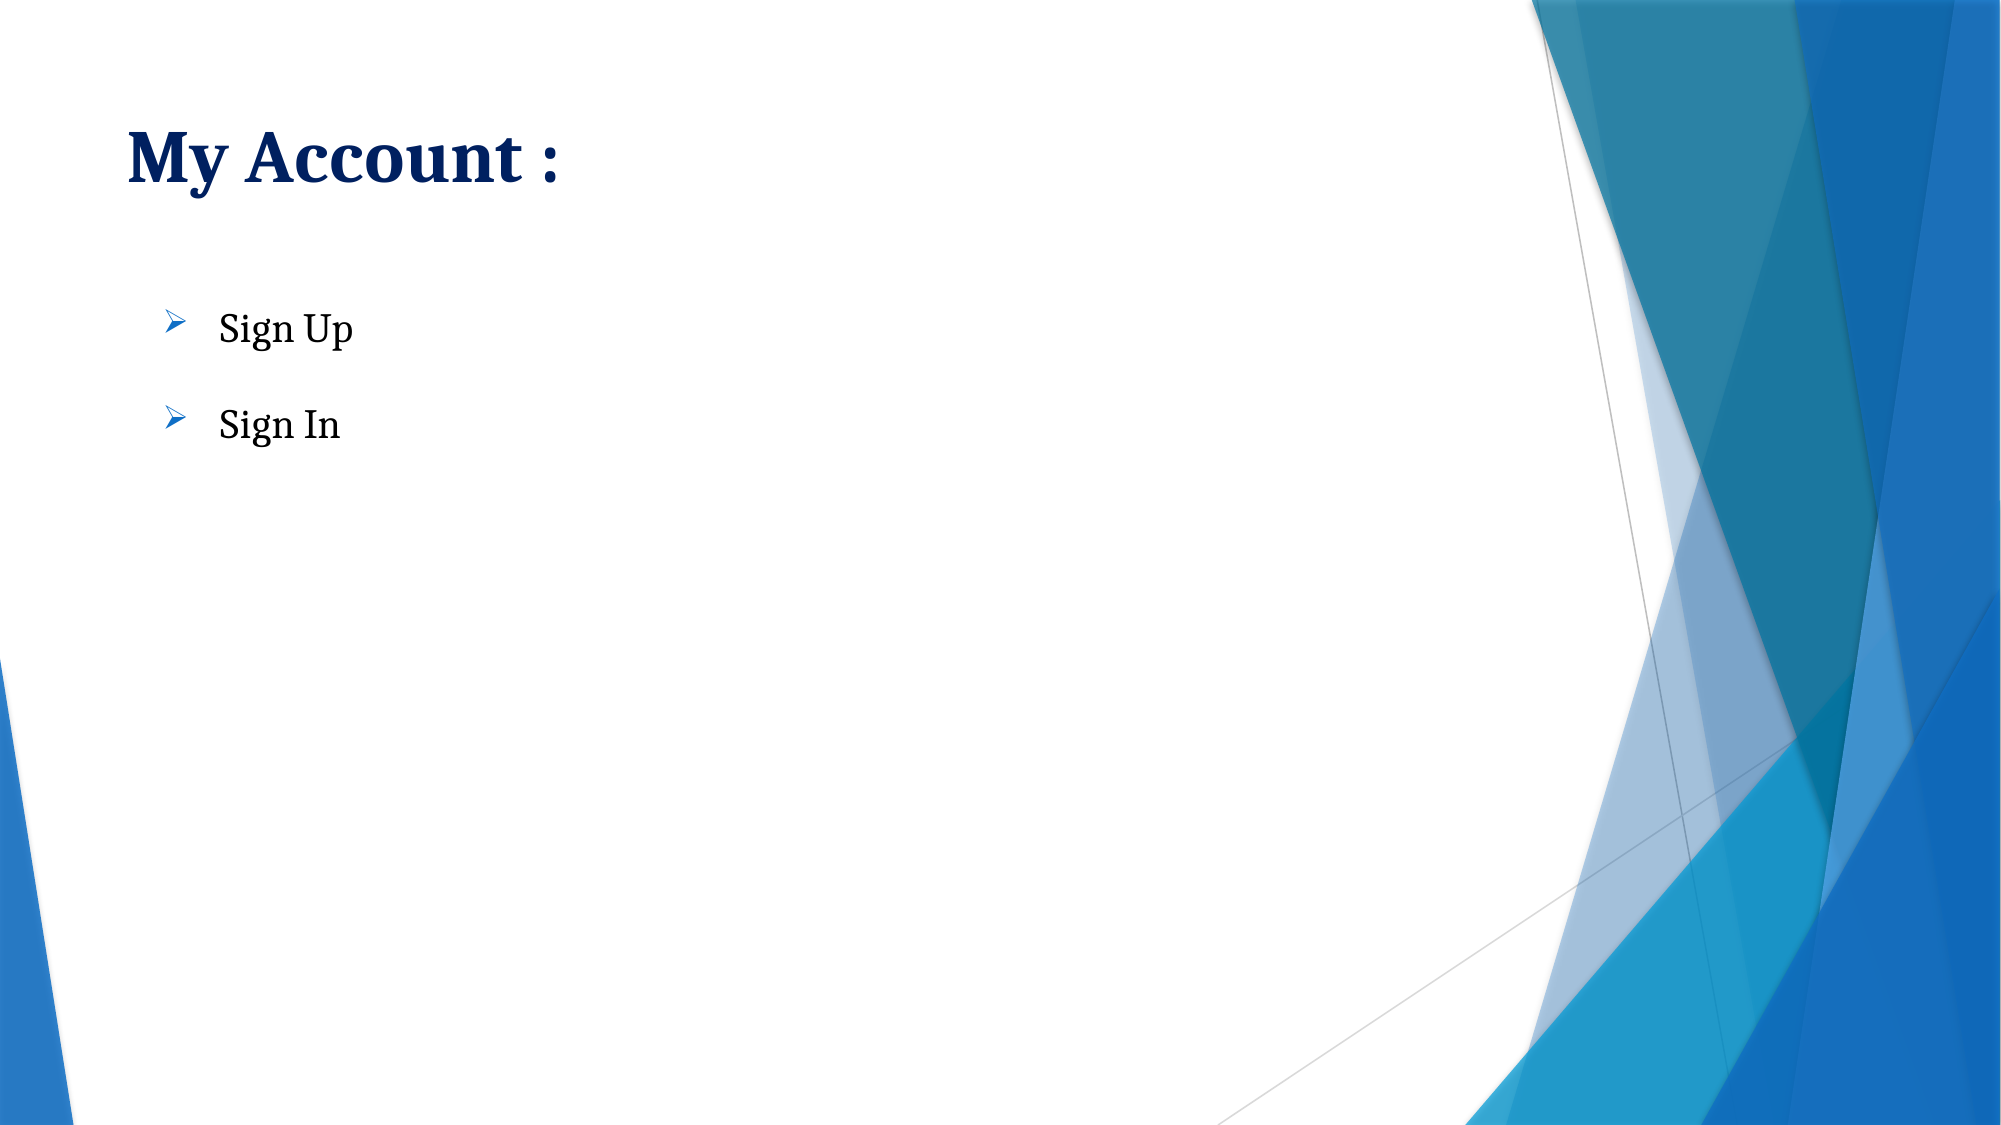

# My Account :
Sign Up
Sign In